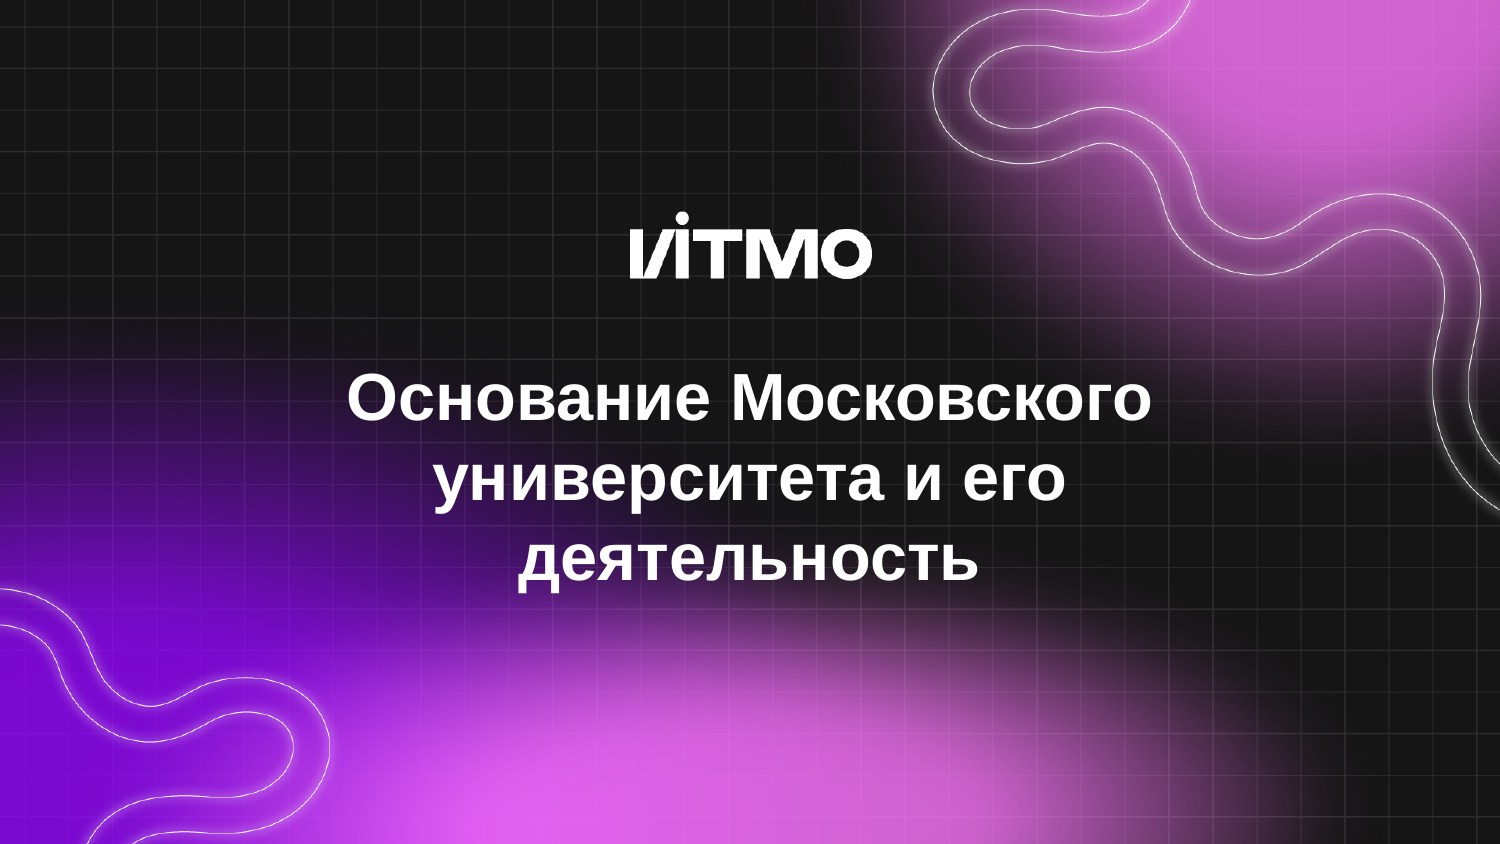

# Основание Московского университета и его деятельность